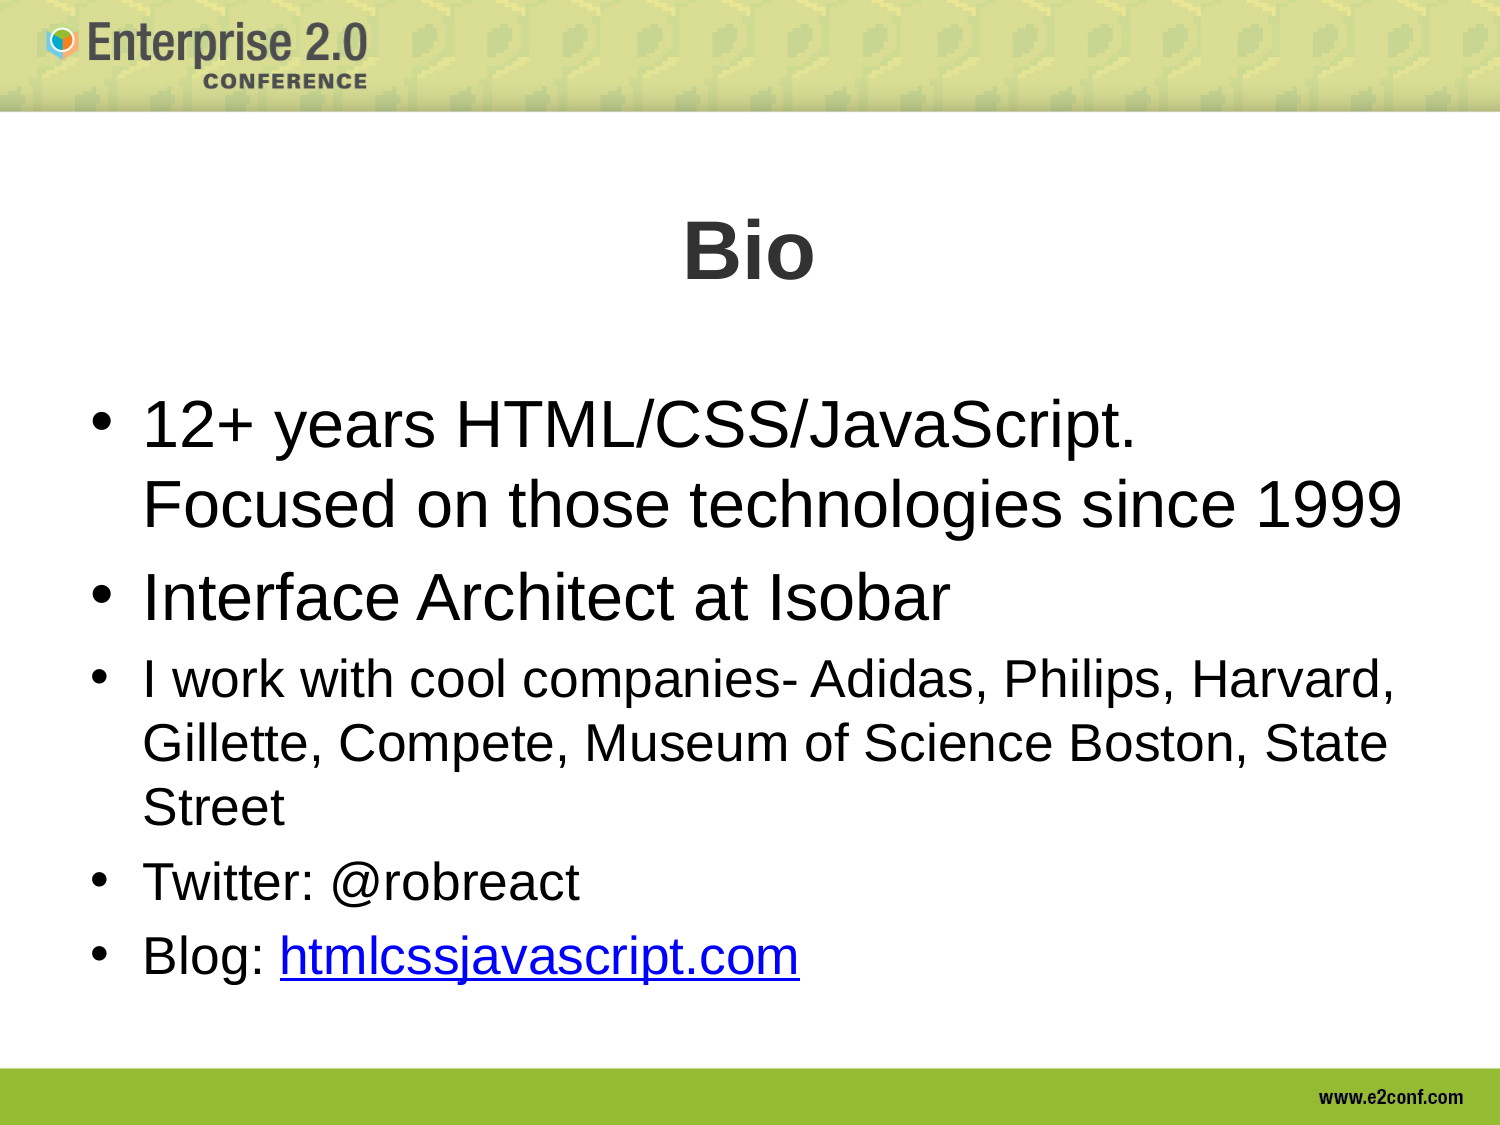

# Bio
12+ years HTML/CSS/JavaScript. Focused on those technologies since 1999
Interface Architect at Isobar
I work with cool companies- Adidas, Philips, Harvard, Gillette, Compete, Museum of Science Boston, State Street
Twitter: @robreact
Blog: htmlcssjavascript.com